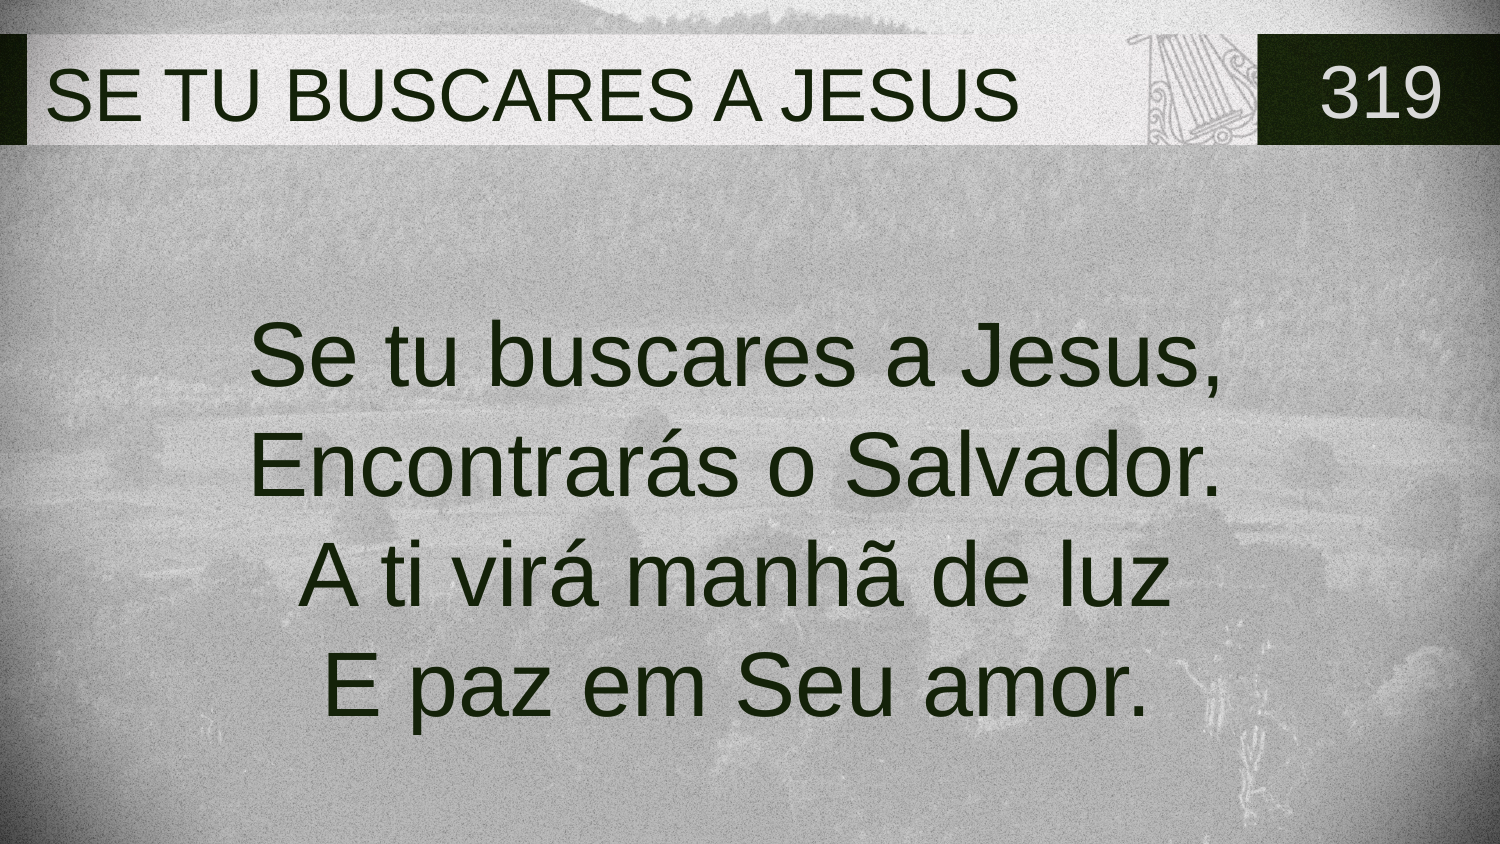

# SE TU BUSCARES A JESUS
319
Se tu buscares a Jesus,
Encontrarás o Salvador.
A ti virá manhã de luz
E paz em Seu amor.